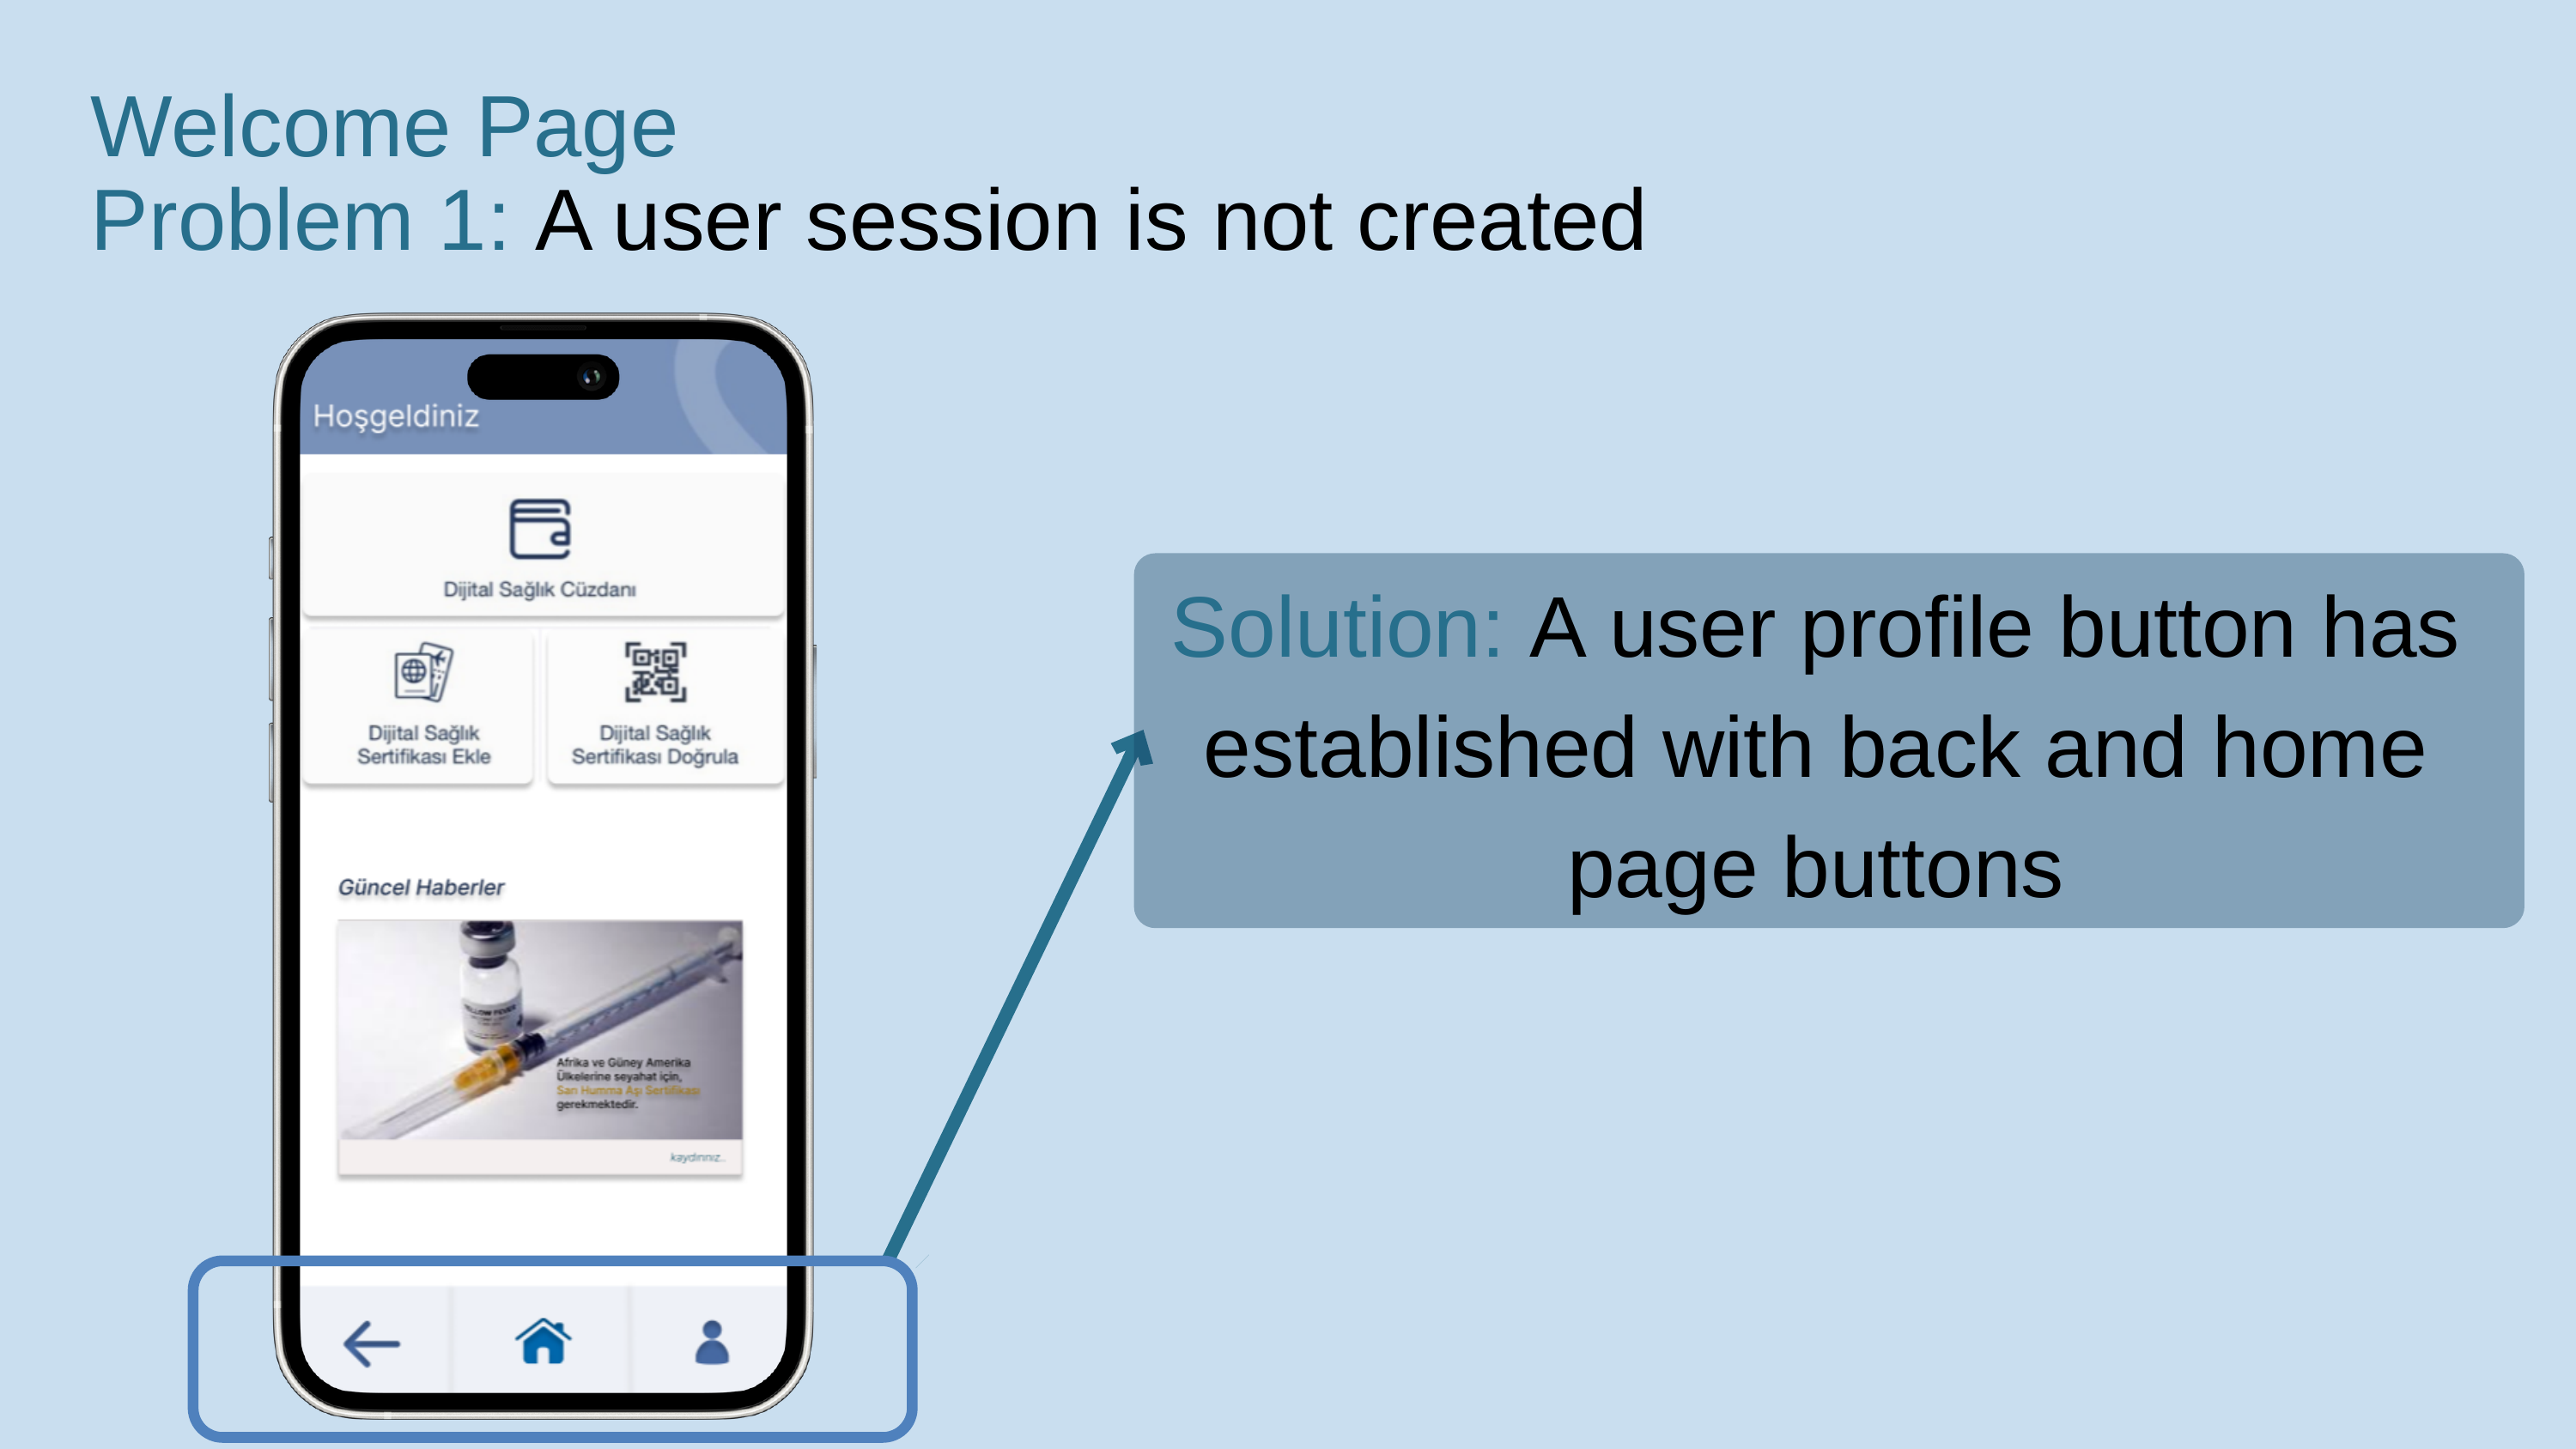

Welcome Page
Problem 1: A user session is not created

Solution: A﻿ user profile button has established with back and home page buttons